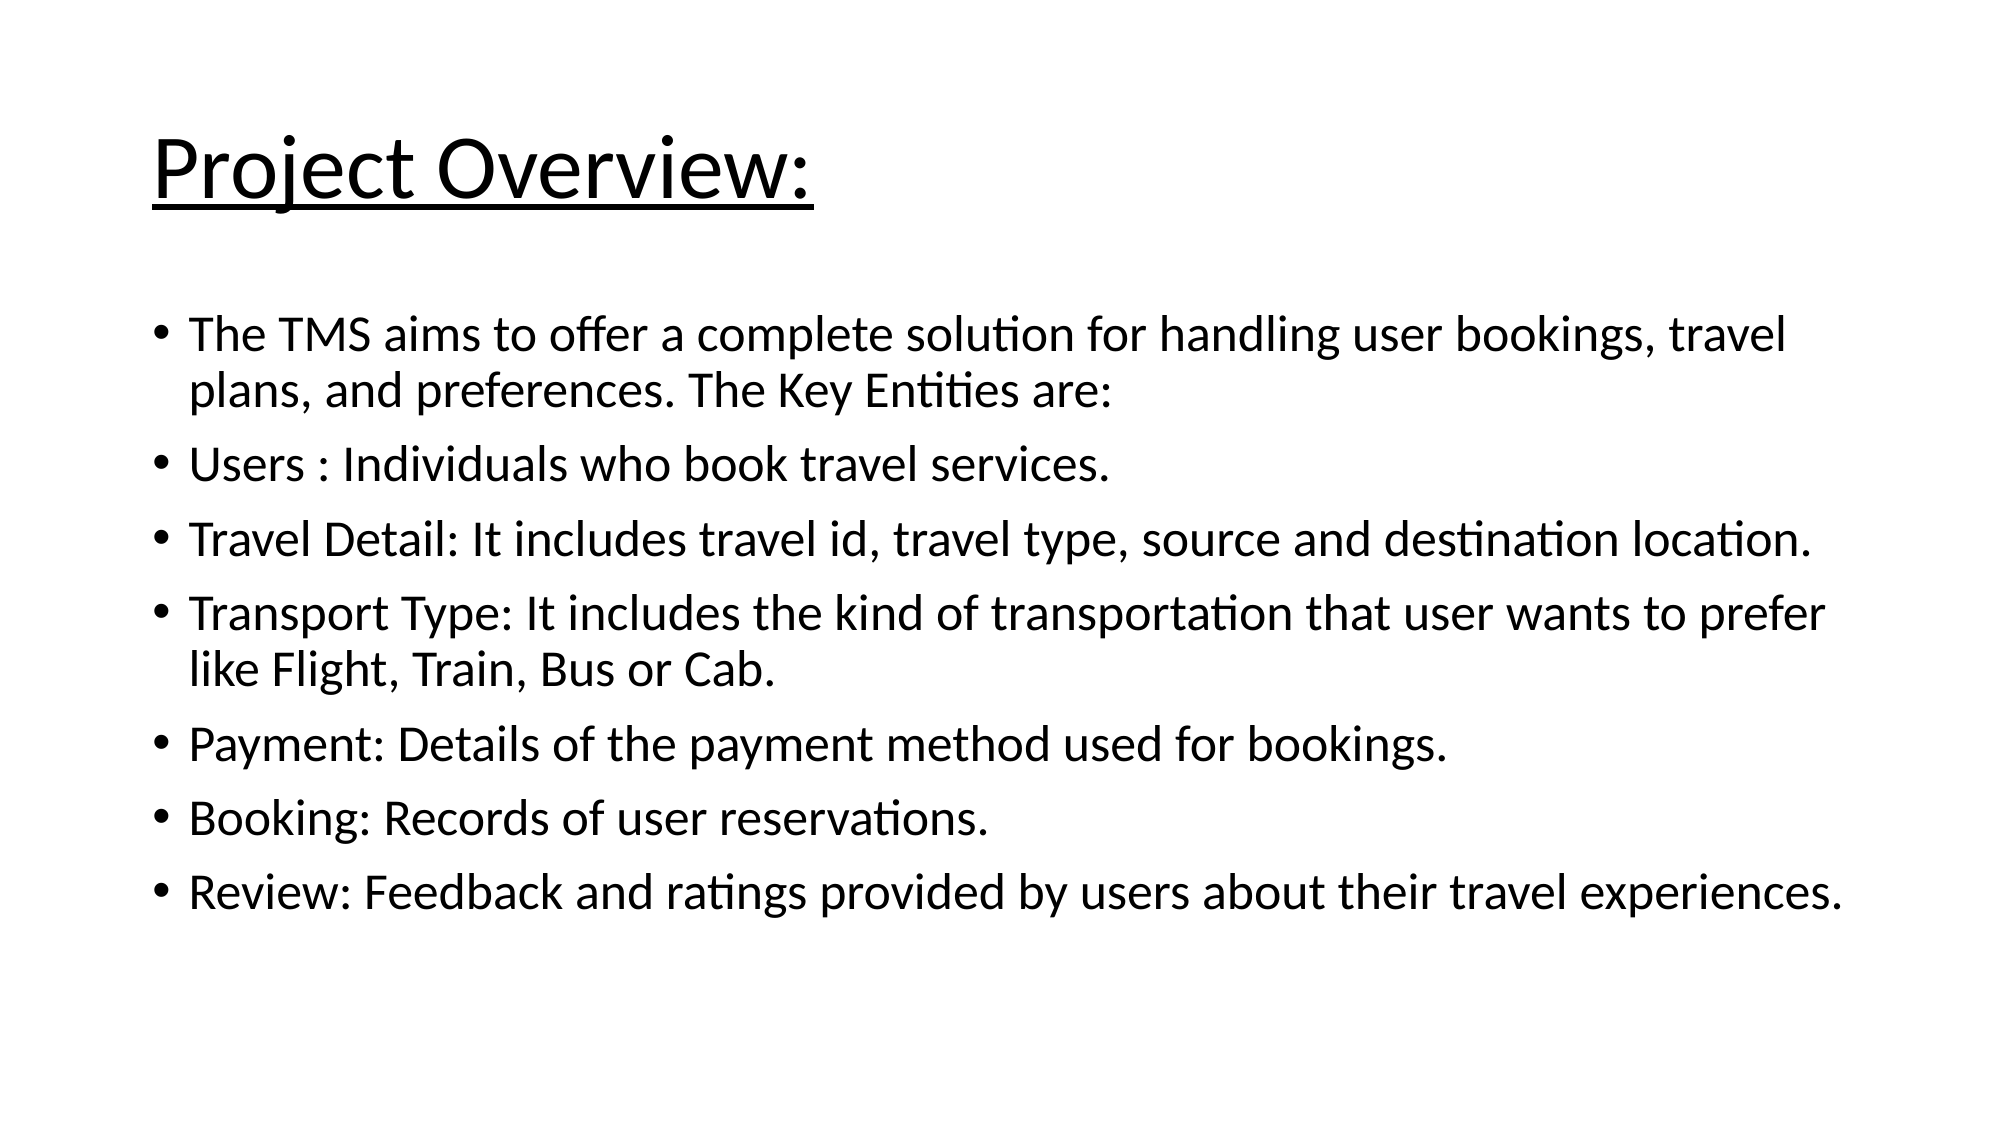

# Project Overview:
The TMS aims to offer a complete solution for handling user bookings, travel plans, and preferences. The Key Entities are:
Users : Individuals who book travel services.
Travel Detail: It includes travel id, travel type, source and destination location.
Transport Type: It includes the kind of transportation that user wants to prefer like Flight, Train, Bus or Cab.
Payment: Details of the payment method used for bookings.
Booking: Records of user reservations.
Review: Feedback and ratings provided by users about their travel experiences.